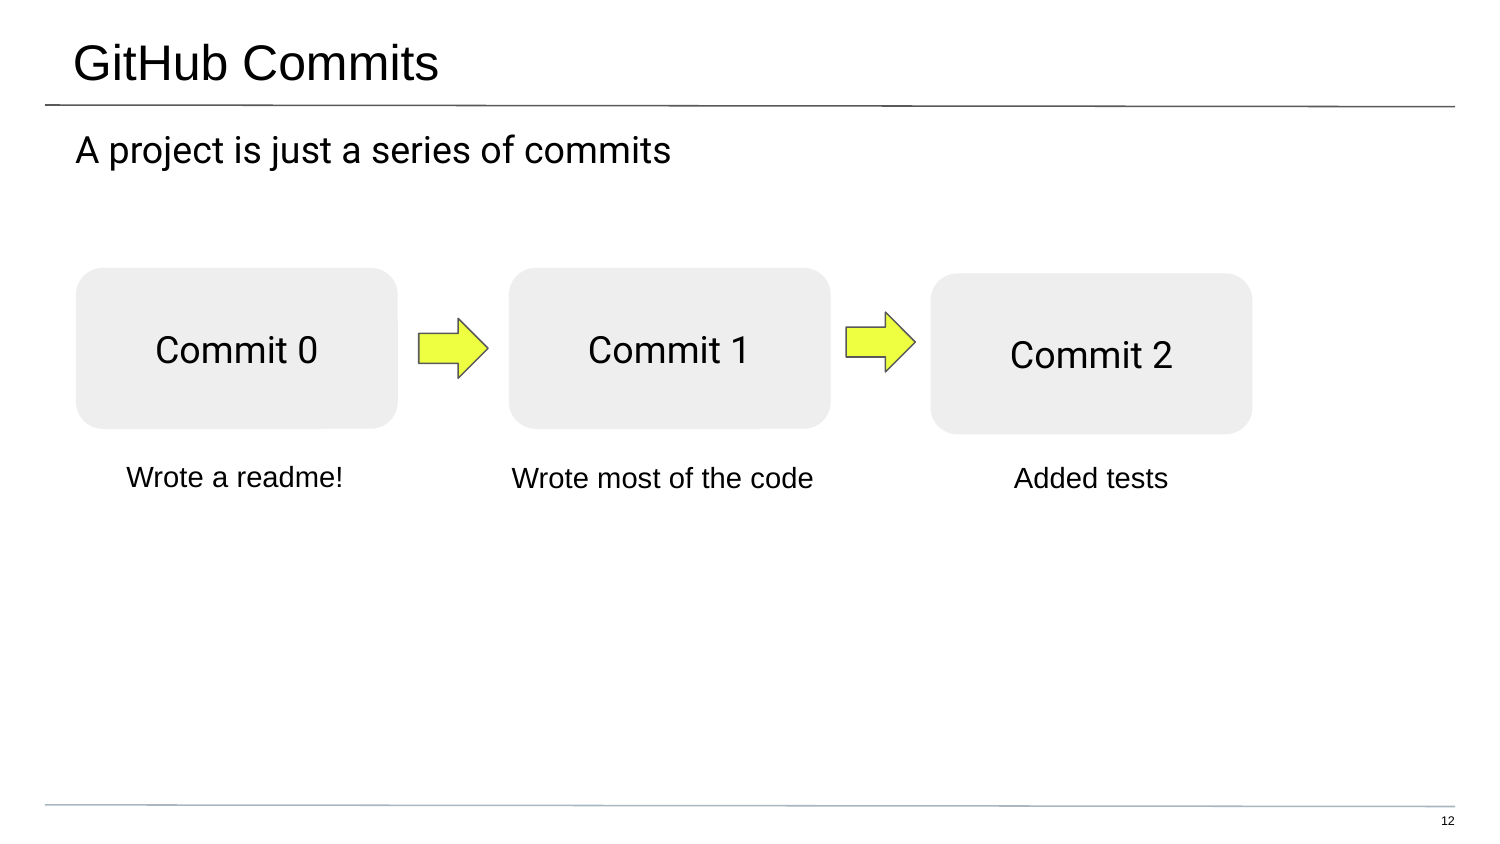

# GitHub Commits

A project is just a series of commits
Commit 0
Commit 1
Commit 2

Wrote a readme!
Wrote most of the code
Added tests

12